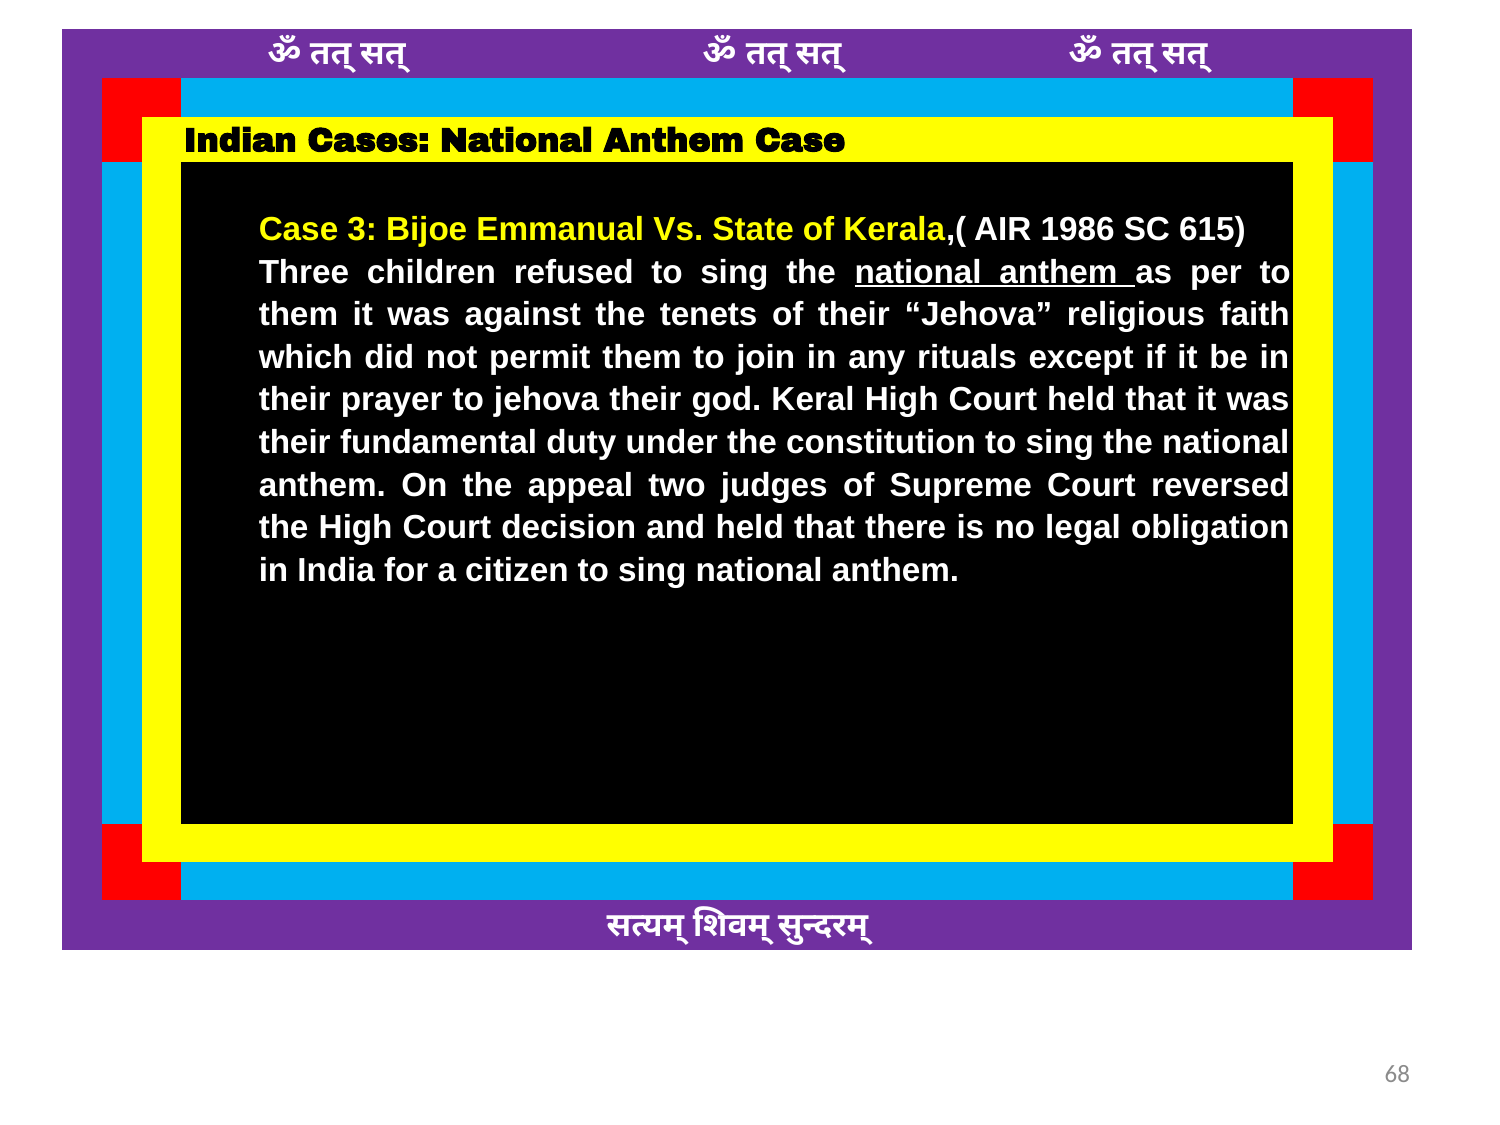

|  |  |  | ॐ तत् सत् ॐ तत् सत् ॐ तत् सत् |  |  |  |
| --- | --- | --- | --- | --- | --- | --- |
|  |  |  |  |  |  |  |
|  |  |  | Indian Cases: National Anthem Case |  |  |  |
|  |  |  | Case 3: Bijoe Emmanual Vs. State of Kerala,( AIR 1986 SC 615) Three children refused to sing the national anthem as per to them it was against the tenets of their “Jehova” religious faith which did not permit them to join in any rituals except if it be in their prayer to jehova their god. Keral High Court held that it was their fundamental duty under the constitution to sing the national anthem. On the appeal two judges of Supreme Court reversed the High Court decision and held that there is no legal obligation in India for a citizen to sing national anthem. |  |  |  |
|  |  |  |  |  |  |  |
|  |  |  |  |  |  |  |
|  |  |  | सत्यम् शिवम् सुन्दरम् |  |  |  |
68